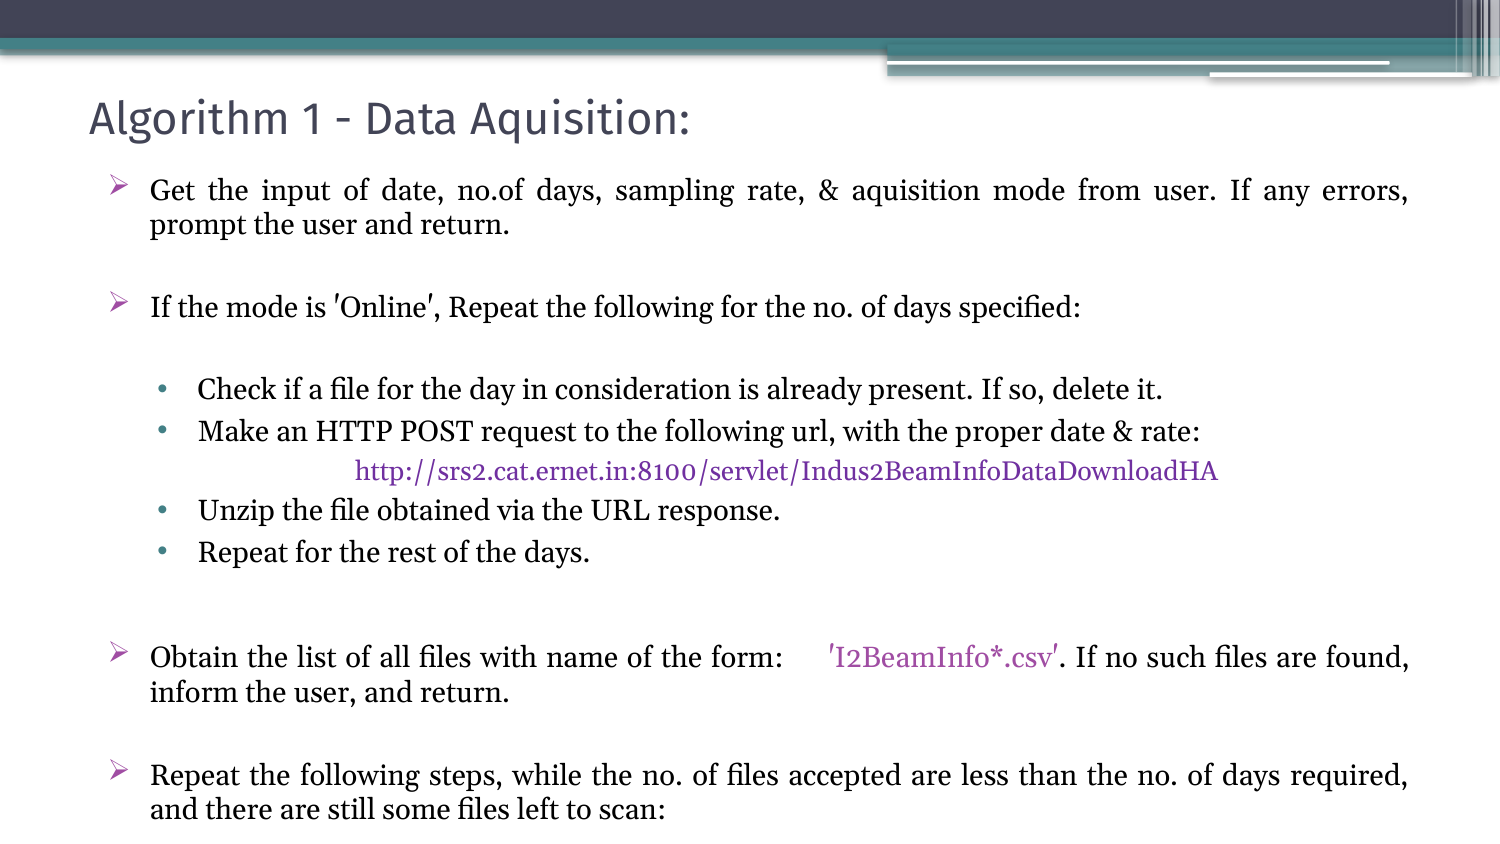

# Algorithm 1 - Data Aquisition:
Get the input of date, no.of days, sampling rate, & aquisition mode from user. If any errors, prompt the user and return.

If the mode is 'Online', Repeat the following for the no. of days specified:

Check if a file for the day in consideration is already present. If so, delete it.
Make an HTTP POST request to the following url, with the proper date & rate:
	http://srs2.cat.ernet.in:8100/servlet/Indus2BeamInfoDataDownloadHA
Unzip the file obtained via the URL response.
Repeat for the rest of the days.

Obtain the list of all files with name of the form:     'I2BeamInfo*.csv'. If no such files are found, inform the user, and return.

Repeat the following steps, while the no. of files accepted are less than the no. of days required, and there are still some files left to scan: